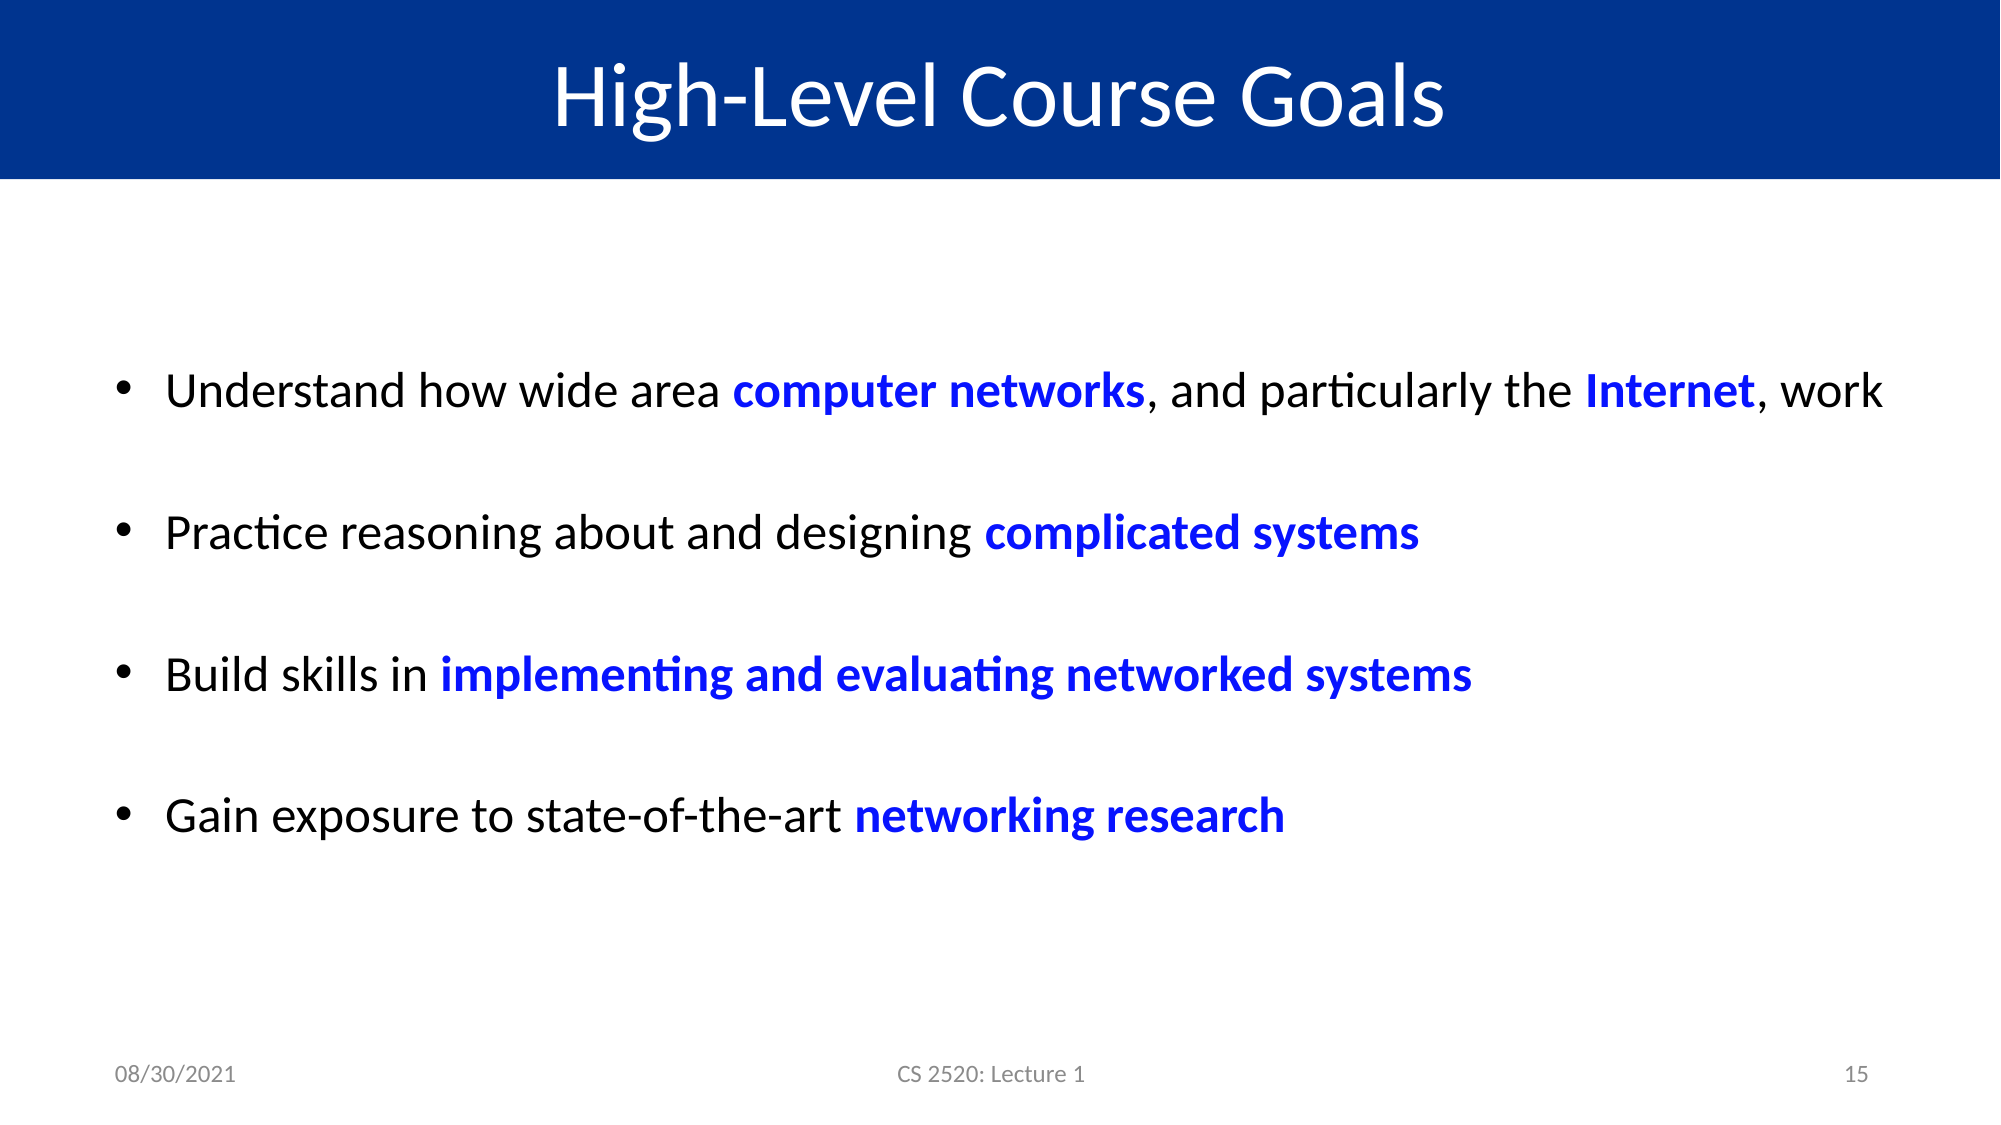

# High-Level Course Goals
Understand how wide area computer networks, and particularly the Internet, work

Practice reasoning about and designing complicated systems

Build skills in implementing and evaluating networked systems

Gain exposure to state-of-the-art networking research
08/30/2021
CS 2520: Lecture 1
15